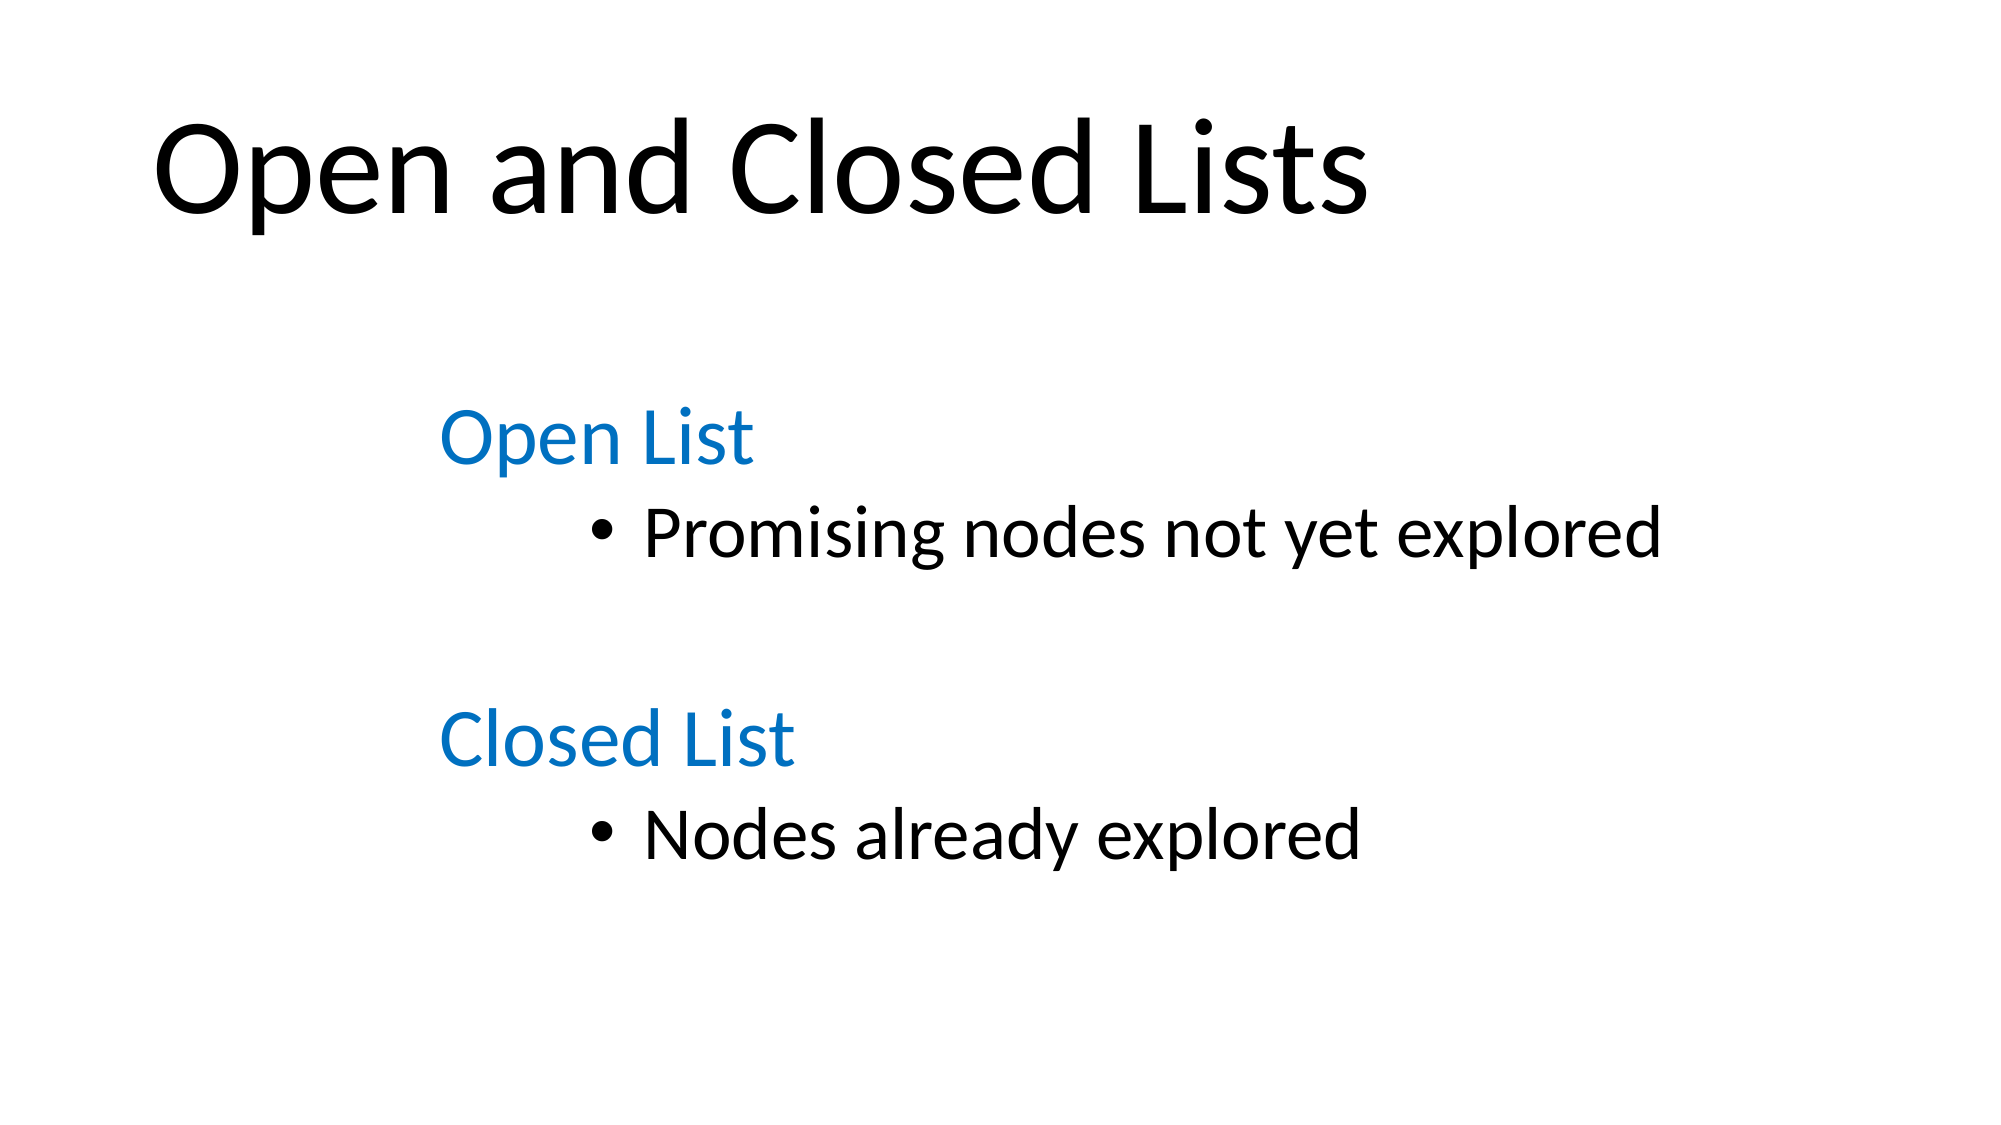

# Open and Closed Lists
Open List
 Promising nodes not yet explored

Closed List
 Nodes already explored